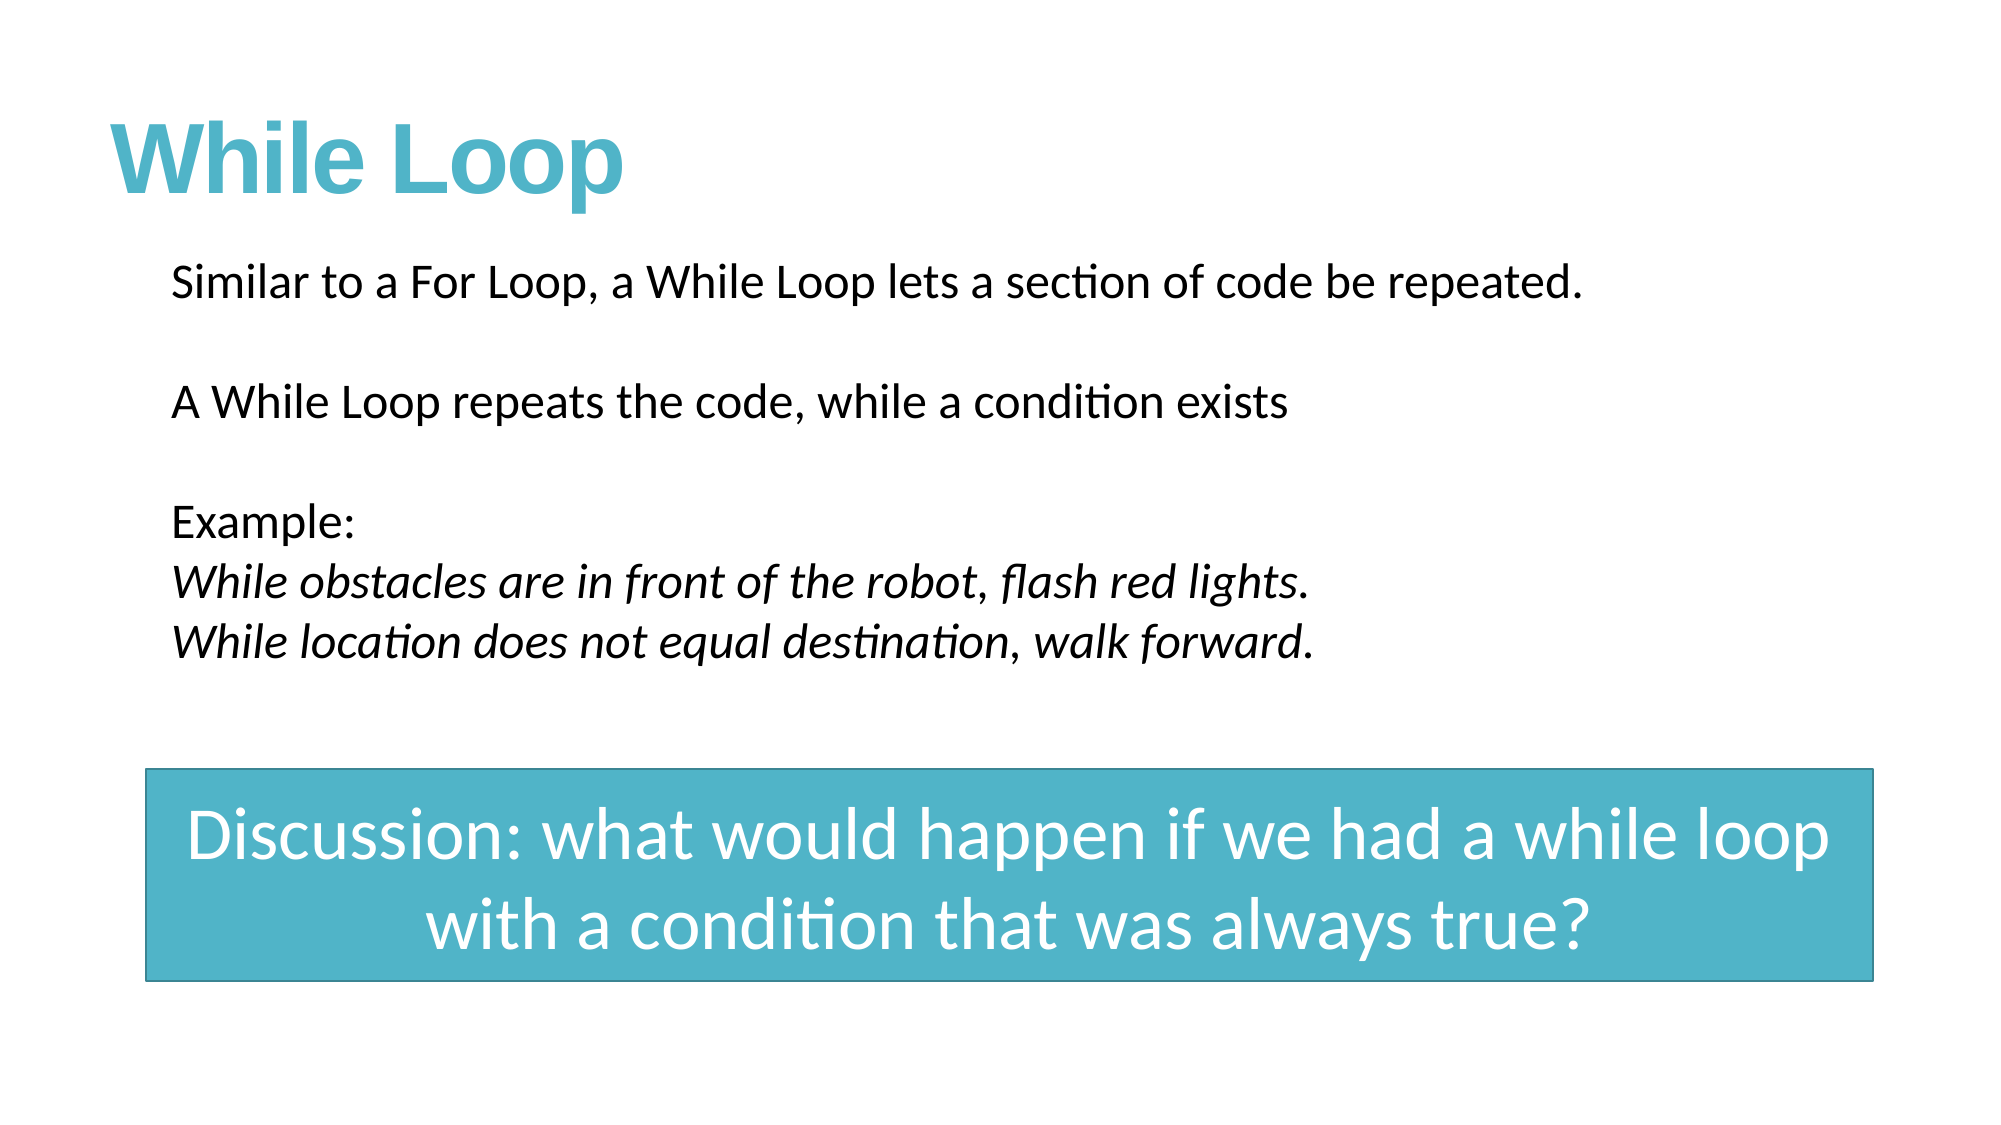

# While Loop
Similar to a For Loop, a While Loop lets a section of code be repeated.

A While Loop repeats the code, while a condition exists

Example:
While obstacles are in front of the robot, flash red lights.
While location does not equal destination, walk forward.

Discussion: what would happen if we had a while loop with a condition that was always true?